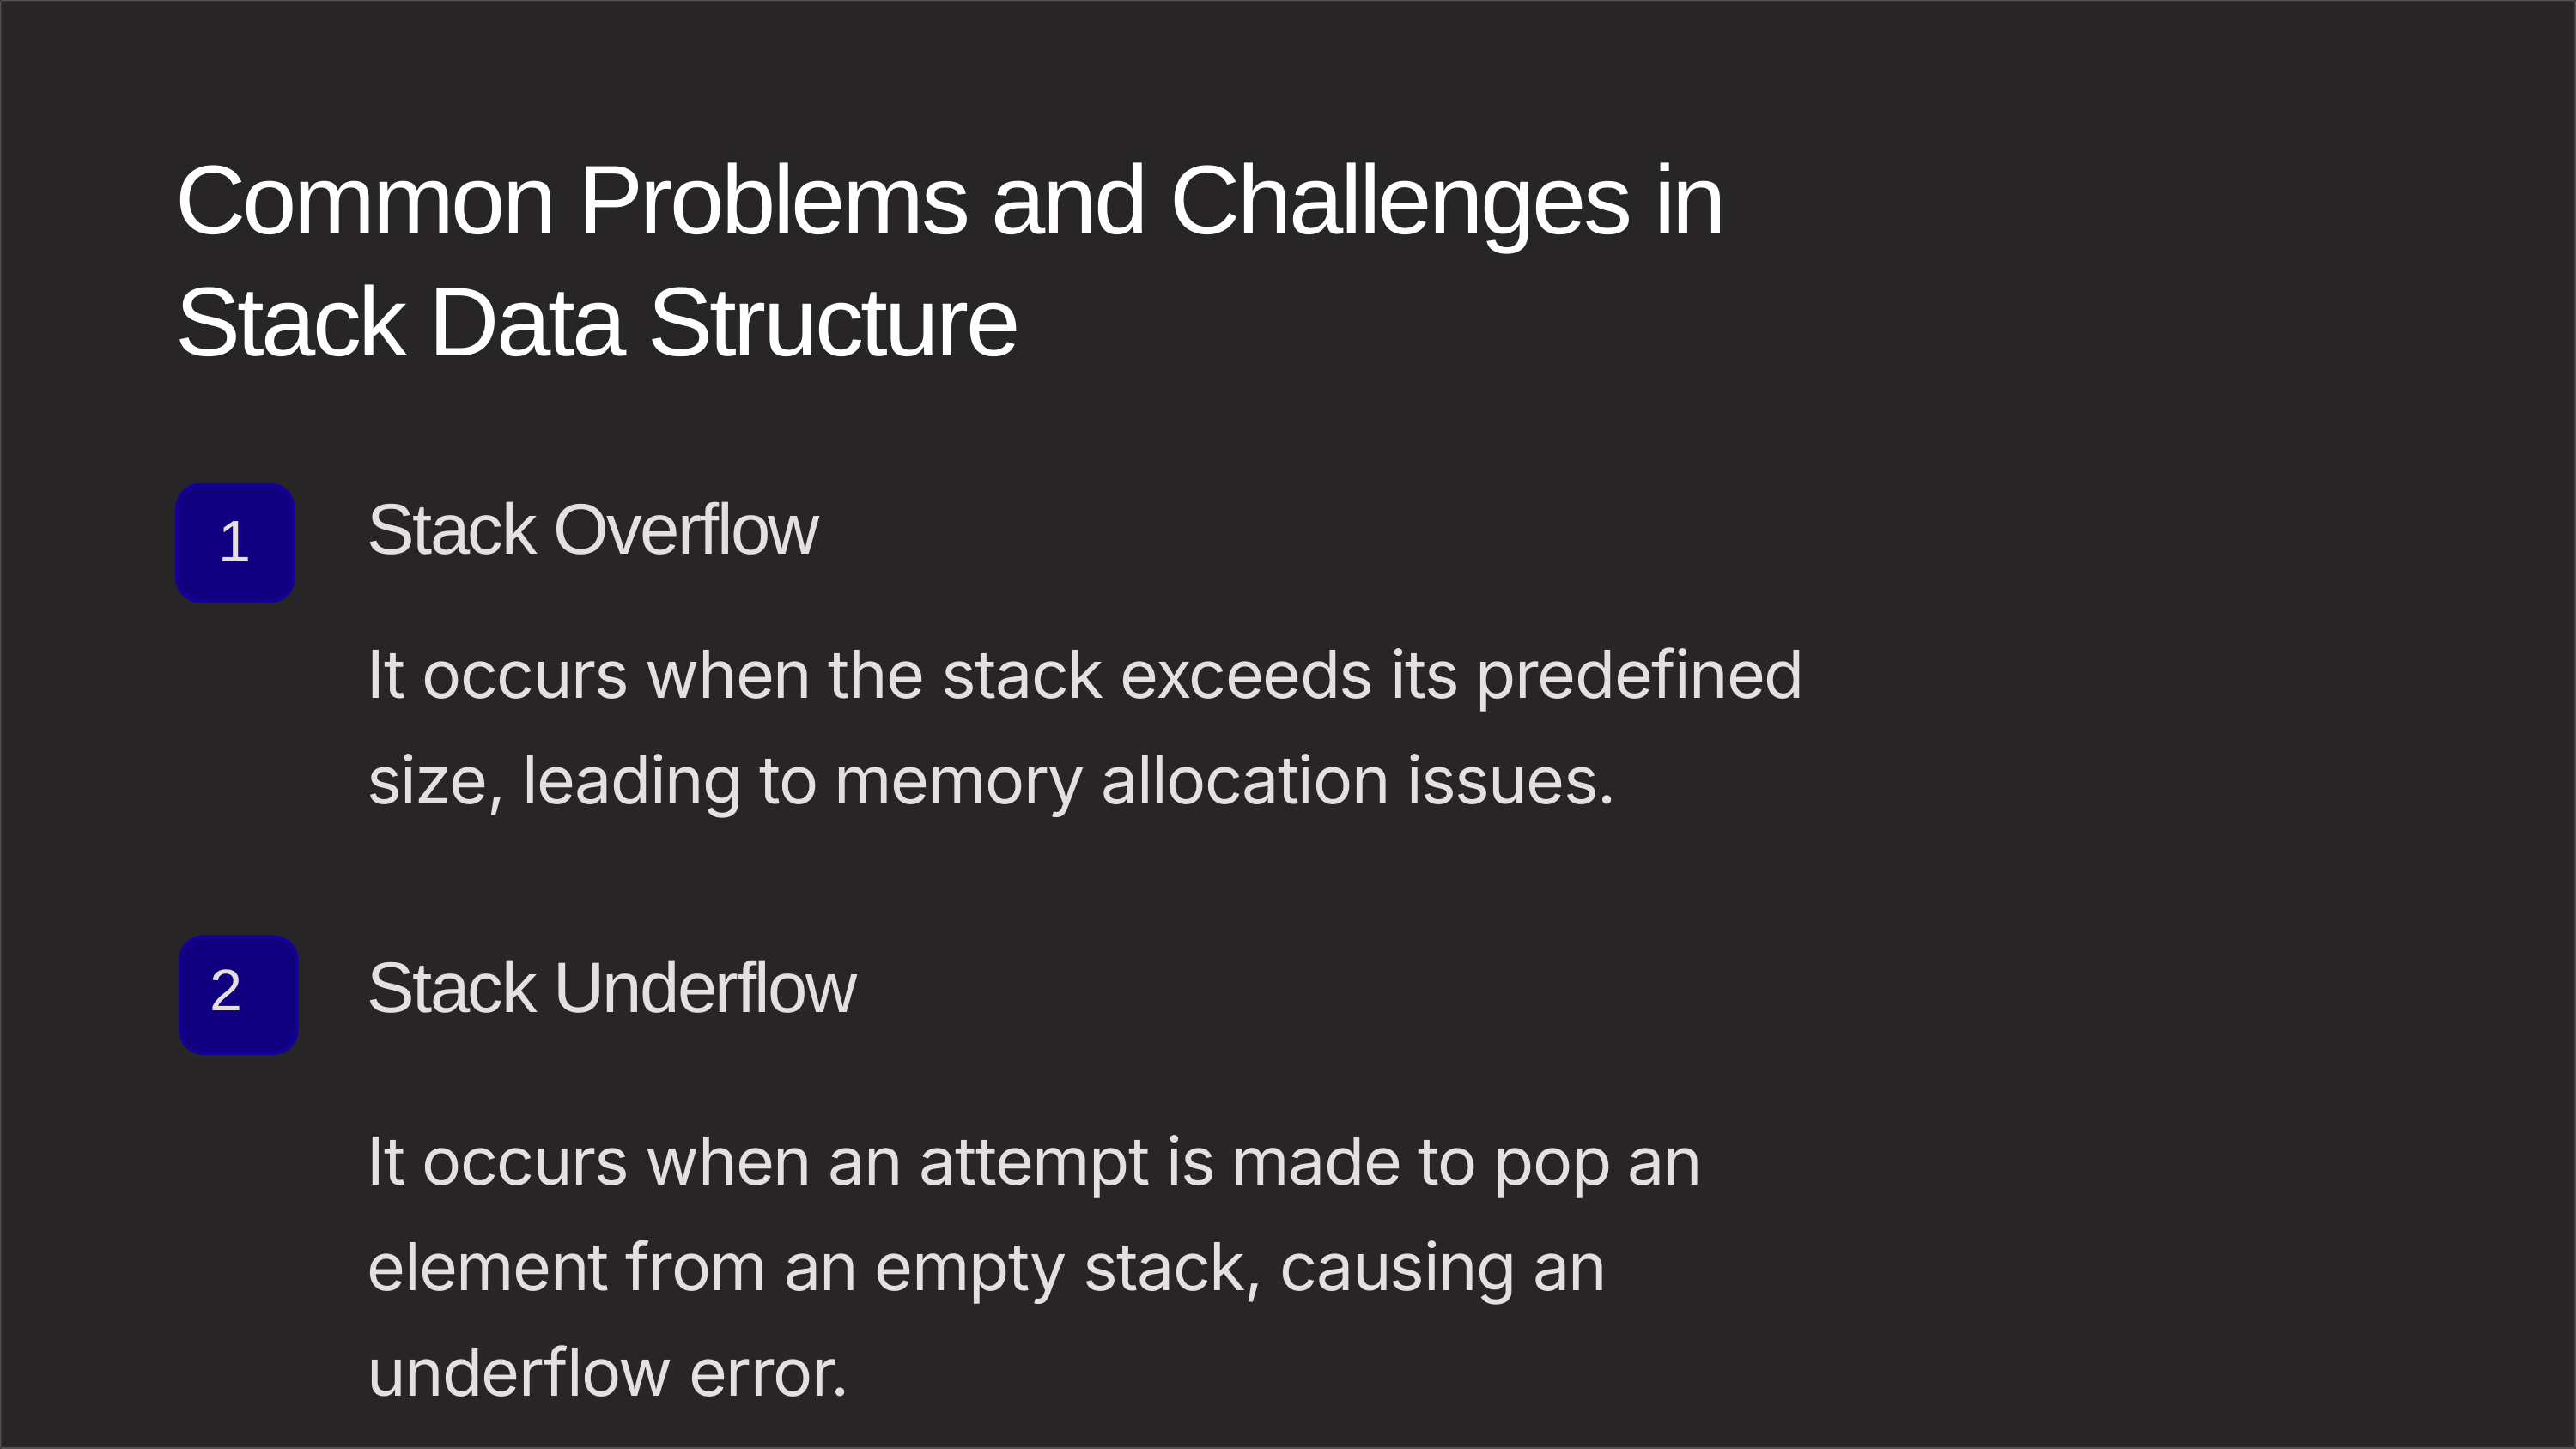

Common Problems and Challenges in Stack Data Structure
Stack Overflow

1
It occurs when the stack exceeds its predefined size, leading to memory allocation issues.

Stack Underflow
2
It occurs when an attempt is made to pop an element from an empty stack, causing an underflow error.